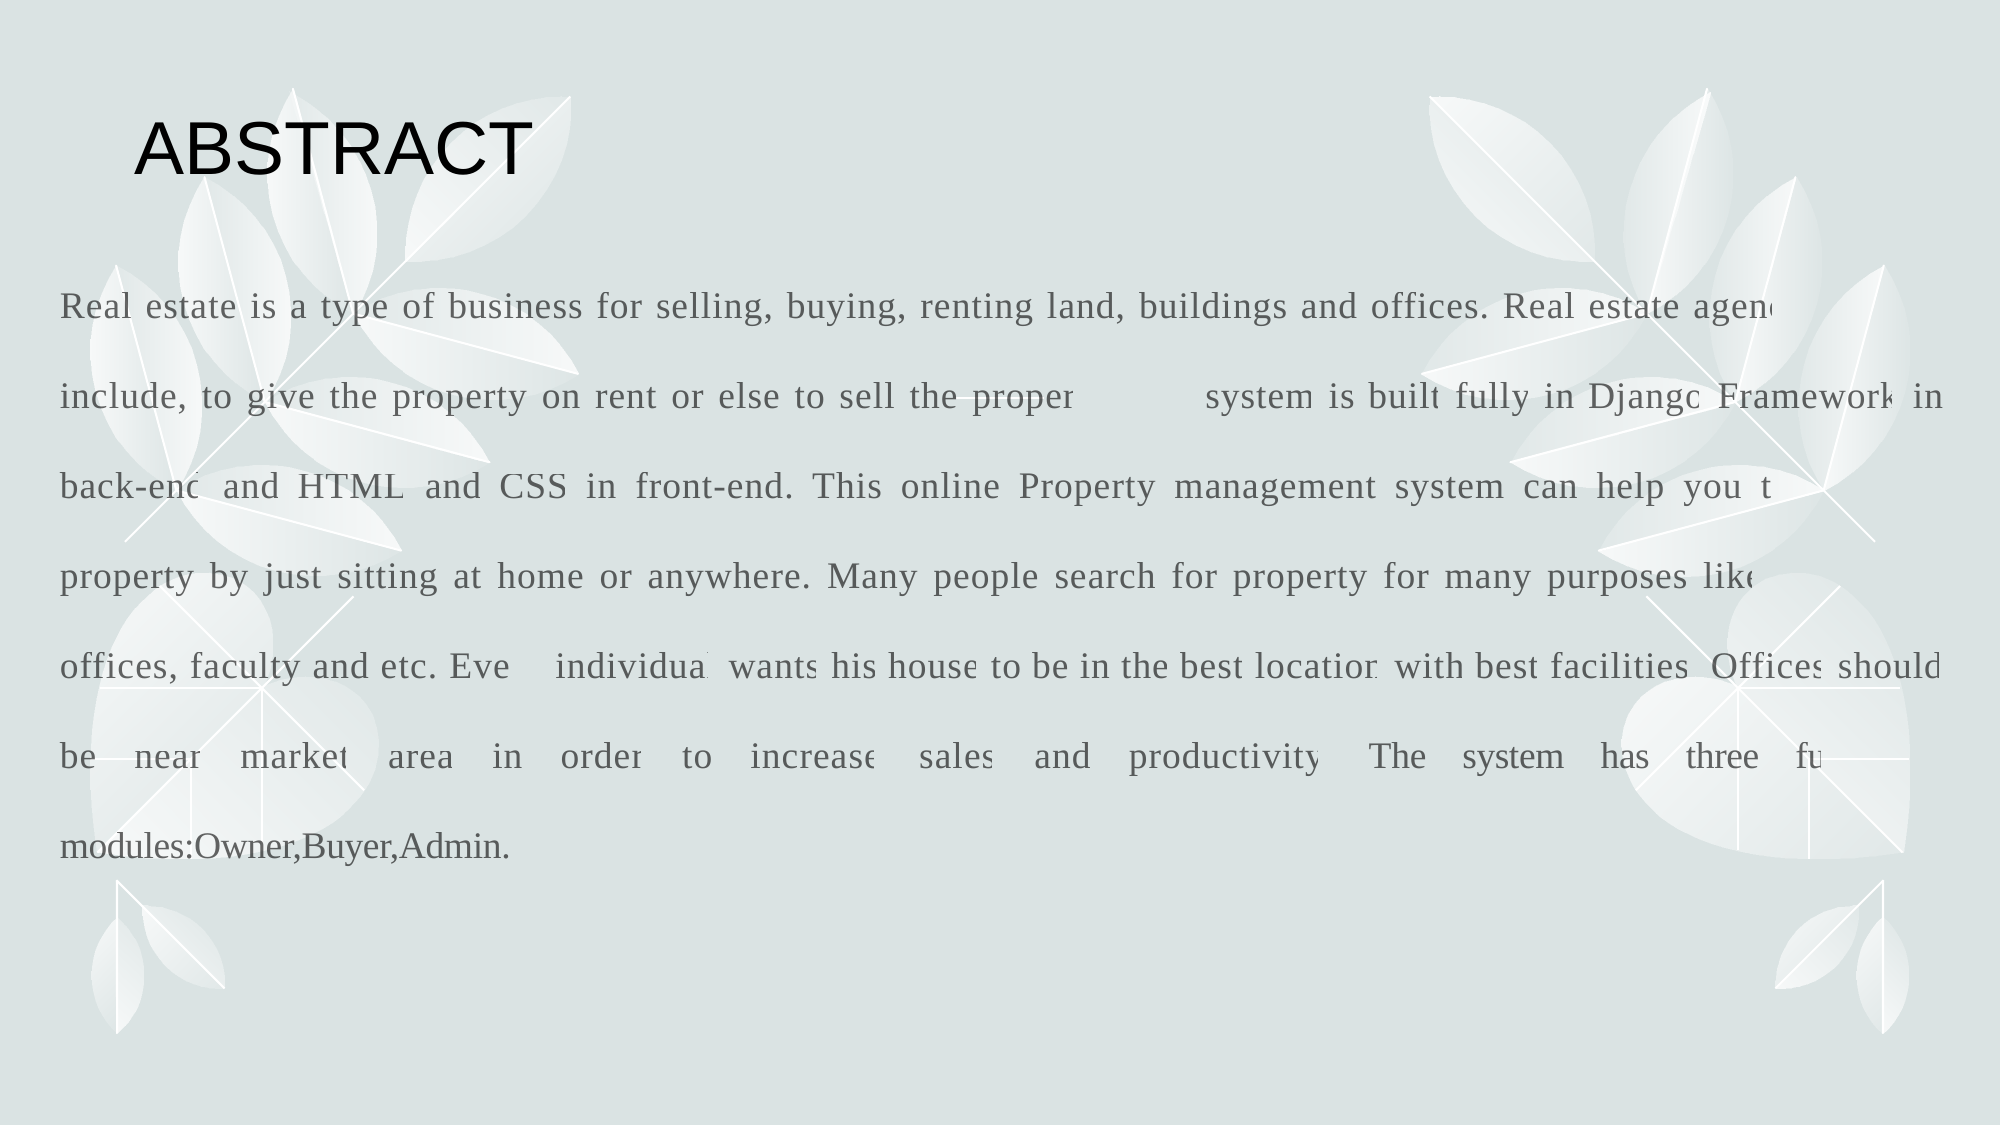

# ABSTRACT
Real estate is a type of business for selling, buying, renting land, buildings and offices. Real estate agencies duties include, to give the property on rent or else to sell the property. The system is built fully in Django Framework in back-end and HTML and CSS in front-end. This online Property management system can help you to get best property by just sitting at home or anywhere. Many people search for property for many purposes like residence, offices, faculty and etc. Every individual wants his house to be in the best location with best facilities. Offices should be near market area in order to increase sales and productivity. The system has three functional modules:Owner,Buyer,Admin.